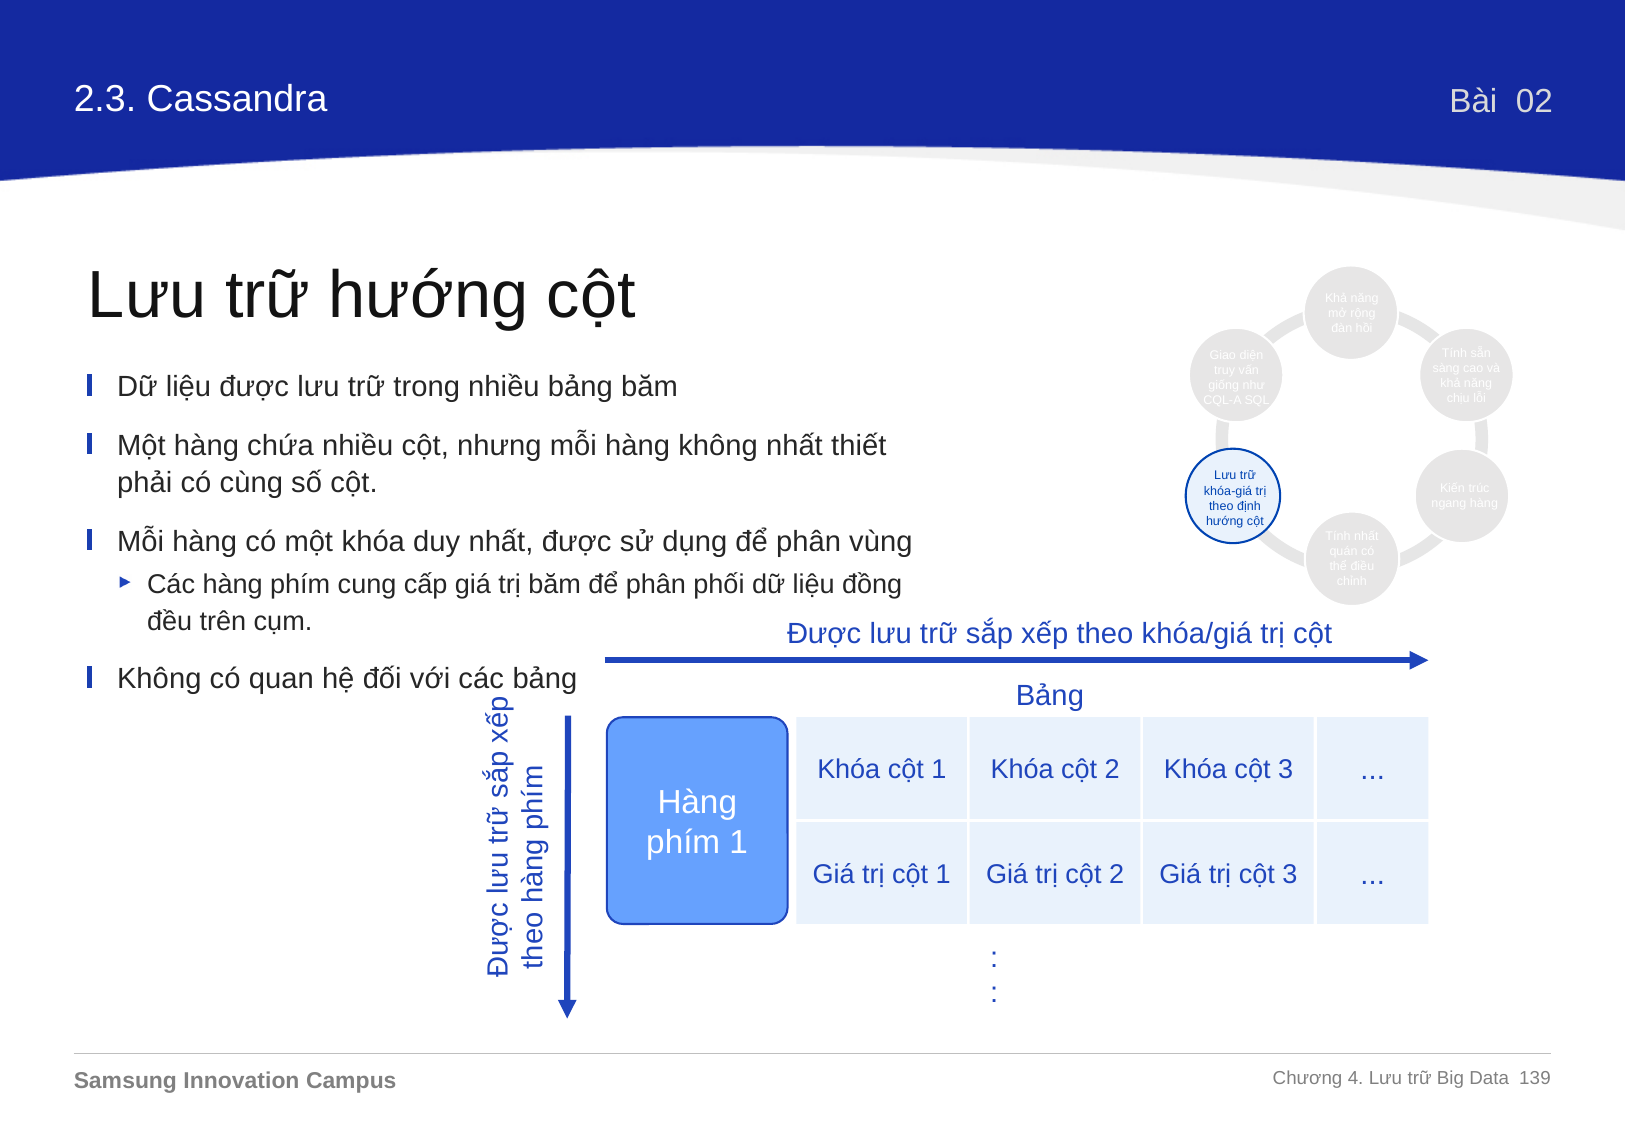

2.3. Cassandra
Bài  02

Lưu trữ hướng cột

Khả năng mở rộng đàn hồi

Giao diện truy vấn giống như CQL-A SQL

Tính sẵn sàng cao và khả năng chịu lỗi

Lưu trữ khóa-giá trị theo định hướng cột

Kiến trúc ngang hàng

Tính nhất quán có thể điều chỉnh
Dữ liệu được lưu trữ trong nhiều bảng băm
Một hàng chứa nhiều cột, nhưng mỗi hàng không nhất thiết phải có cùng số cột.
Mỗi hàng có một khóa duy nhất, được sử dụng để phân vùng
Các hàng phím cung cấp giá trị băm để phân phối dữ liệu đồng đều trên cụm.
Không có quan hệ đối với các bảng
Được lưu trữ sắp xếp theo khóa/giá trị cột
Bảng
Hàng phím 1
Khóa cột 1
Khóa cột 2
Khóa cột 3
...
Giá trị cột 1
Giá trị cột 2
Giá trị cột 3
...
:
:
Được lưu trữ sắp xếp
 theo hàng phím